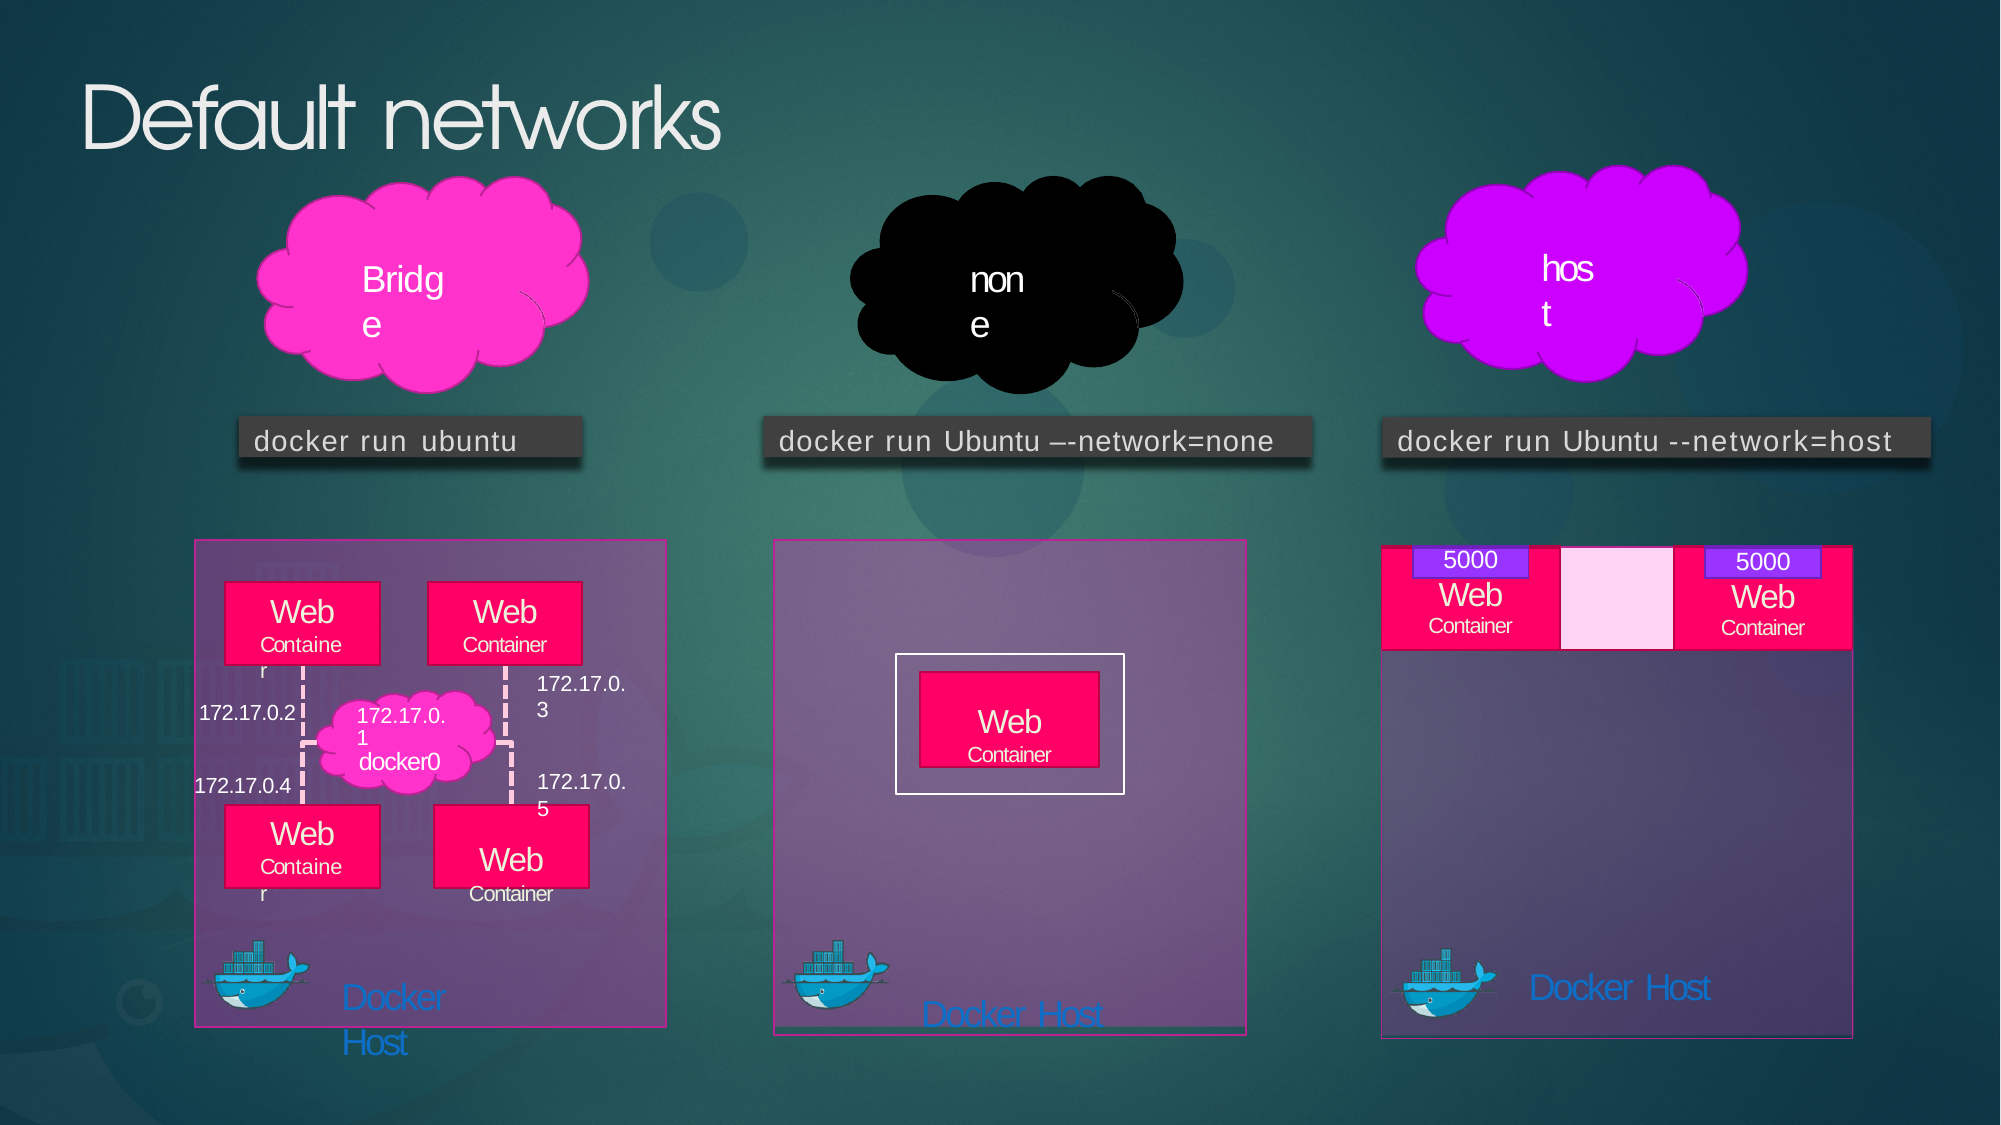

# Default networks

host

Bridge
none

docker run ubuntu
docker run Ubuntu –-network=none
docker run Ubuntu --network=host

Docker Host

|  | 5000 |  |  |  | 5000 |  |
| --- | --- | --- | --- | --- | --- | --- |
| Web Container |  |  |  | Web Container |  |  |
| Docker Host |  |  |  |  |  |  |

Web
Container
172.17.0.2
Web
Container
172.17.0.3

Web
Container
172.17.0.1
docker0
172.17.0.5
Web
Container
172.17.0.4
Web
Container

Docker Host